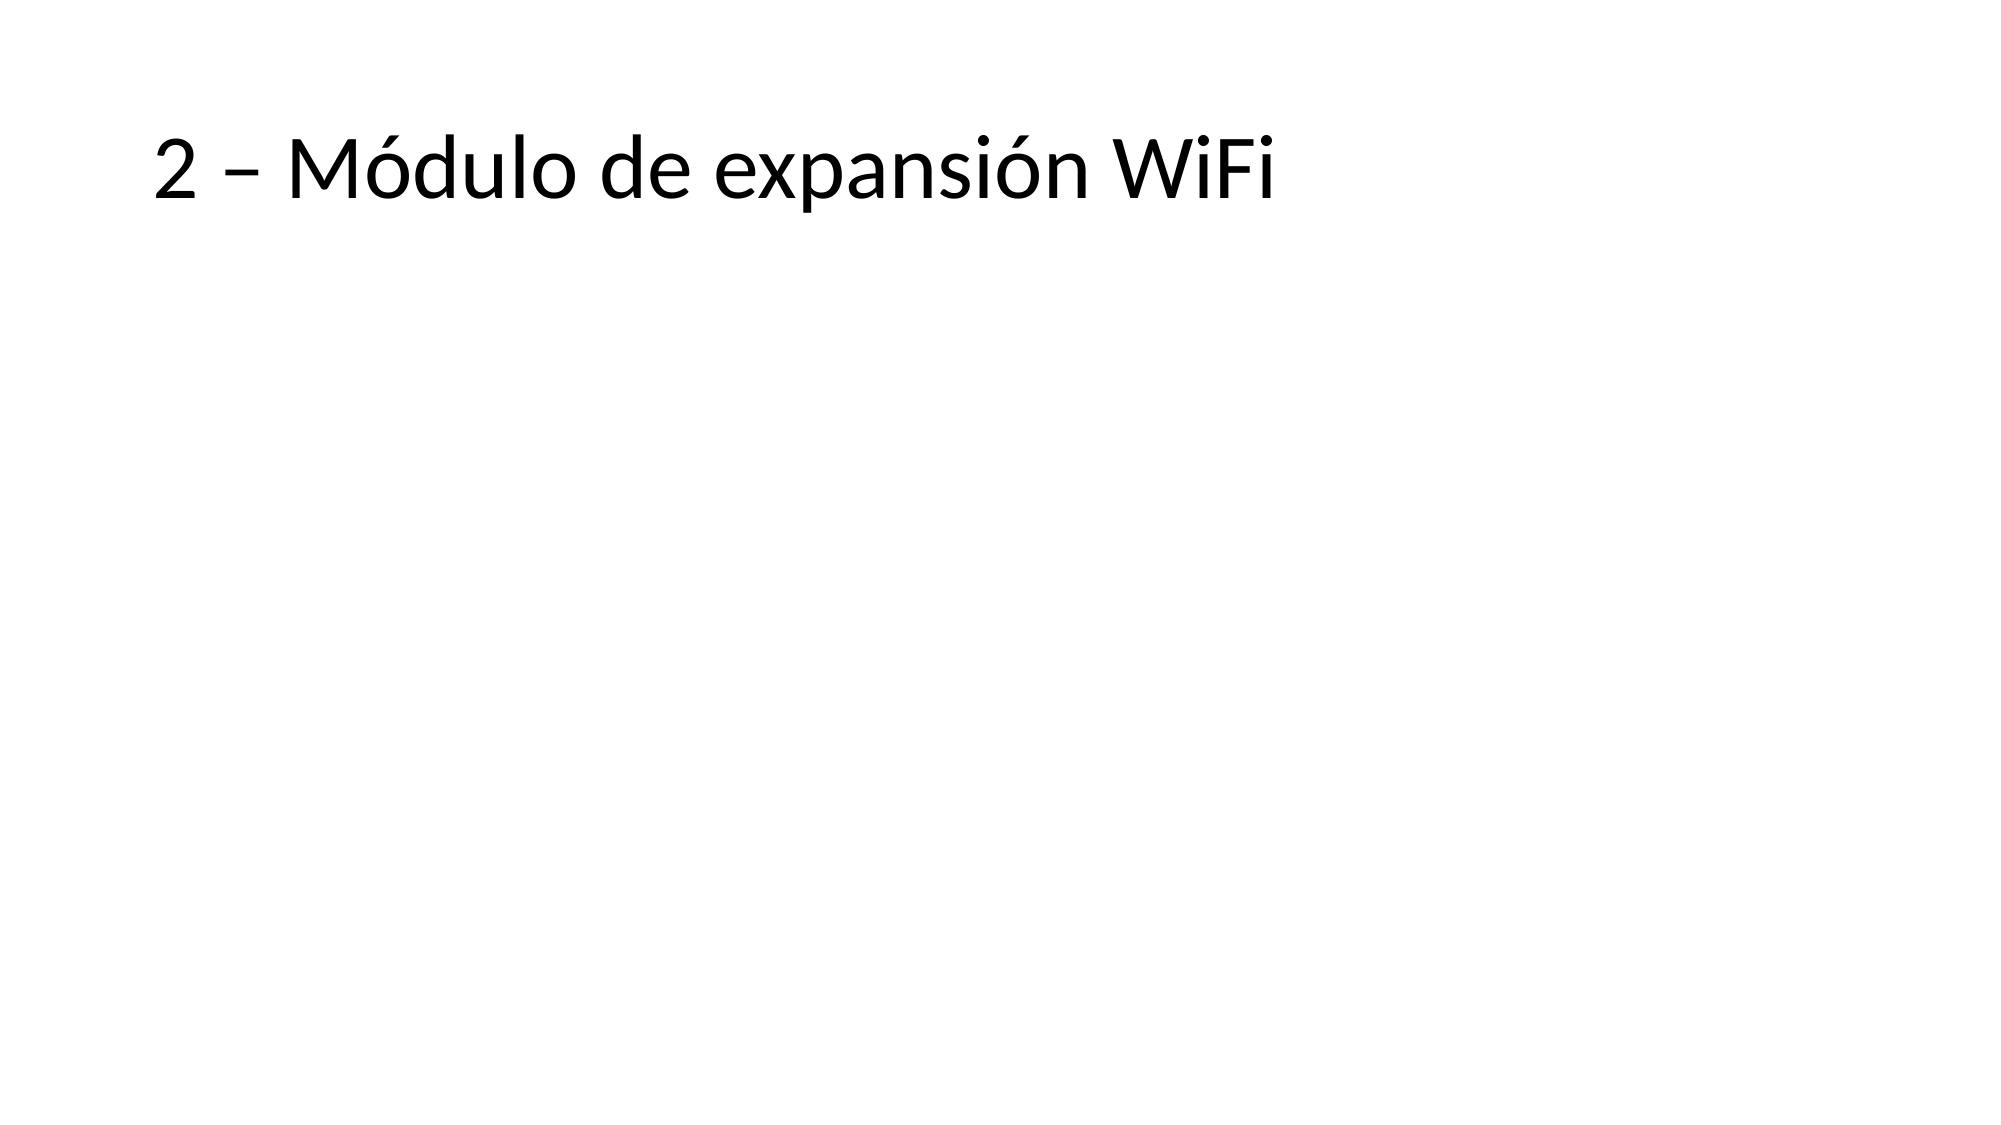

# 2 – Módulo de expansión WiFi